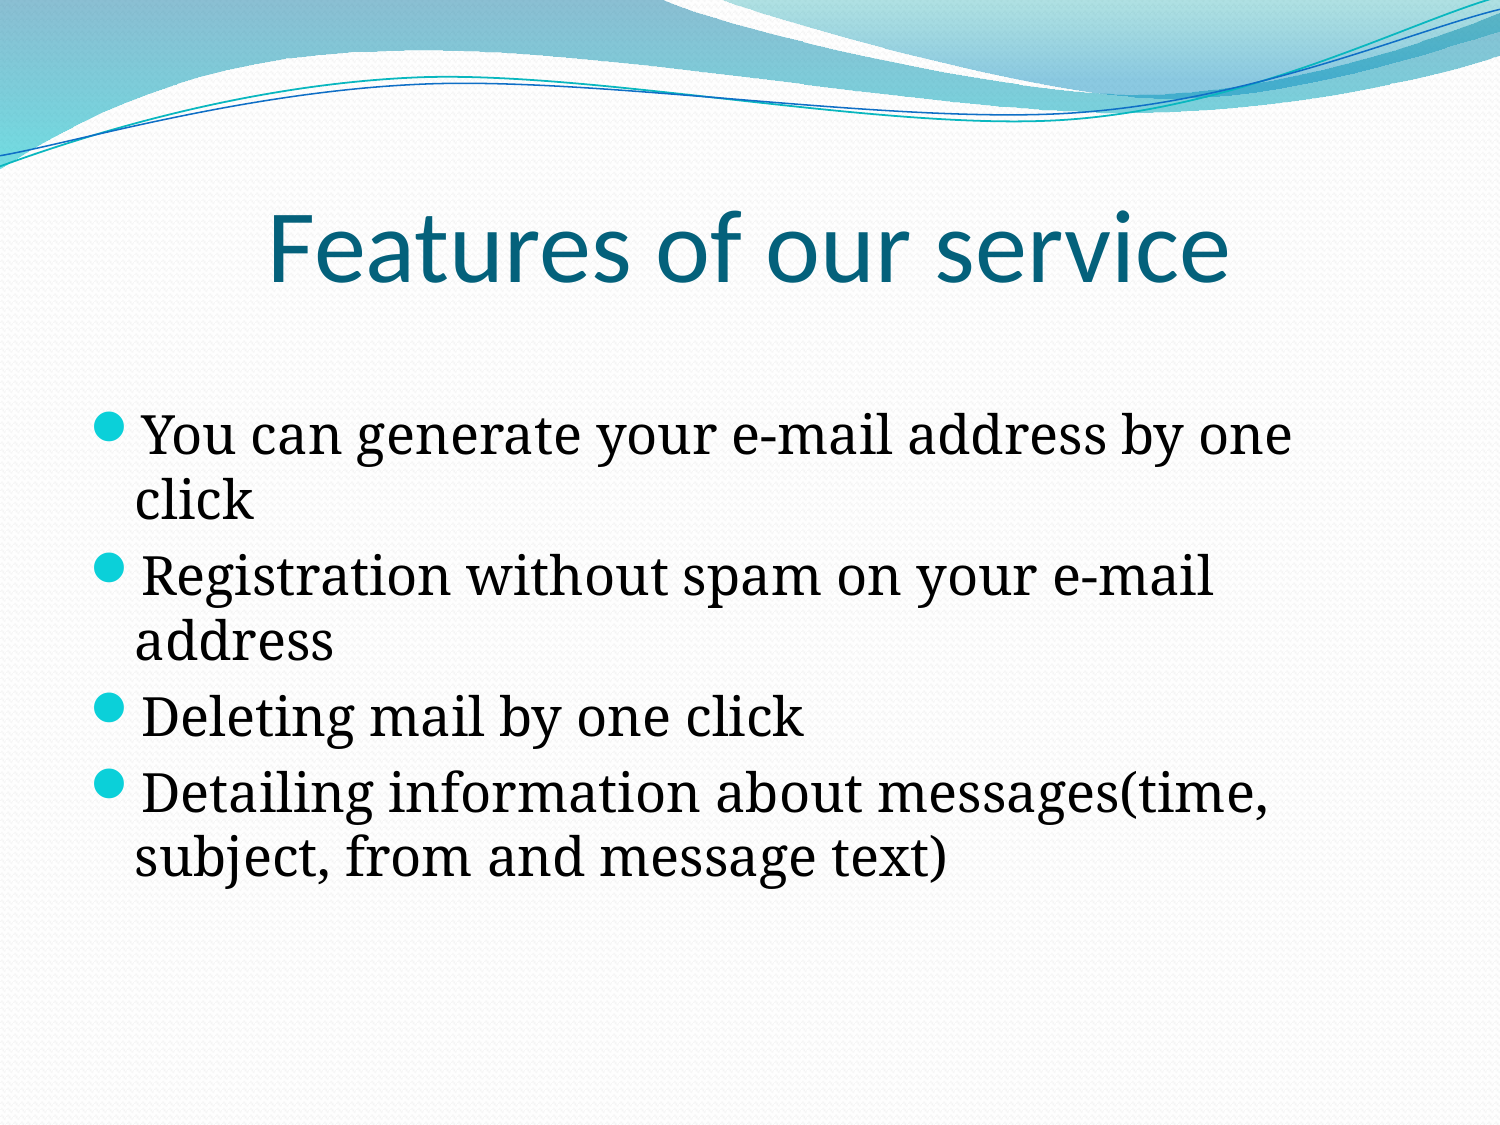

# Features of our service

You can generate your e-mail address by one click
Registration without spam on your e-mail address
Deleting mail by one click
Detailing information about messages(time, subject, from and message text)